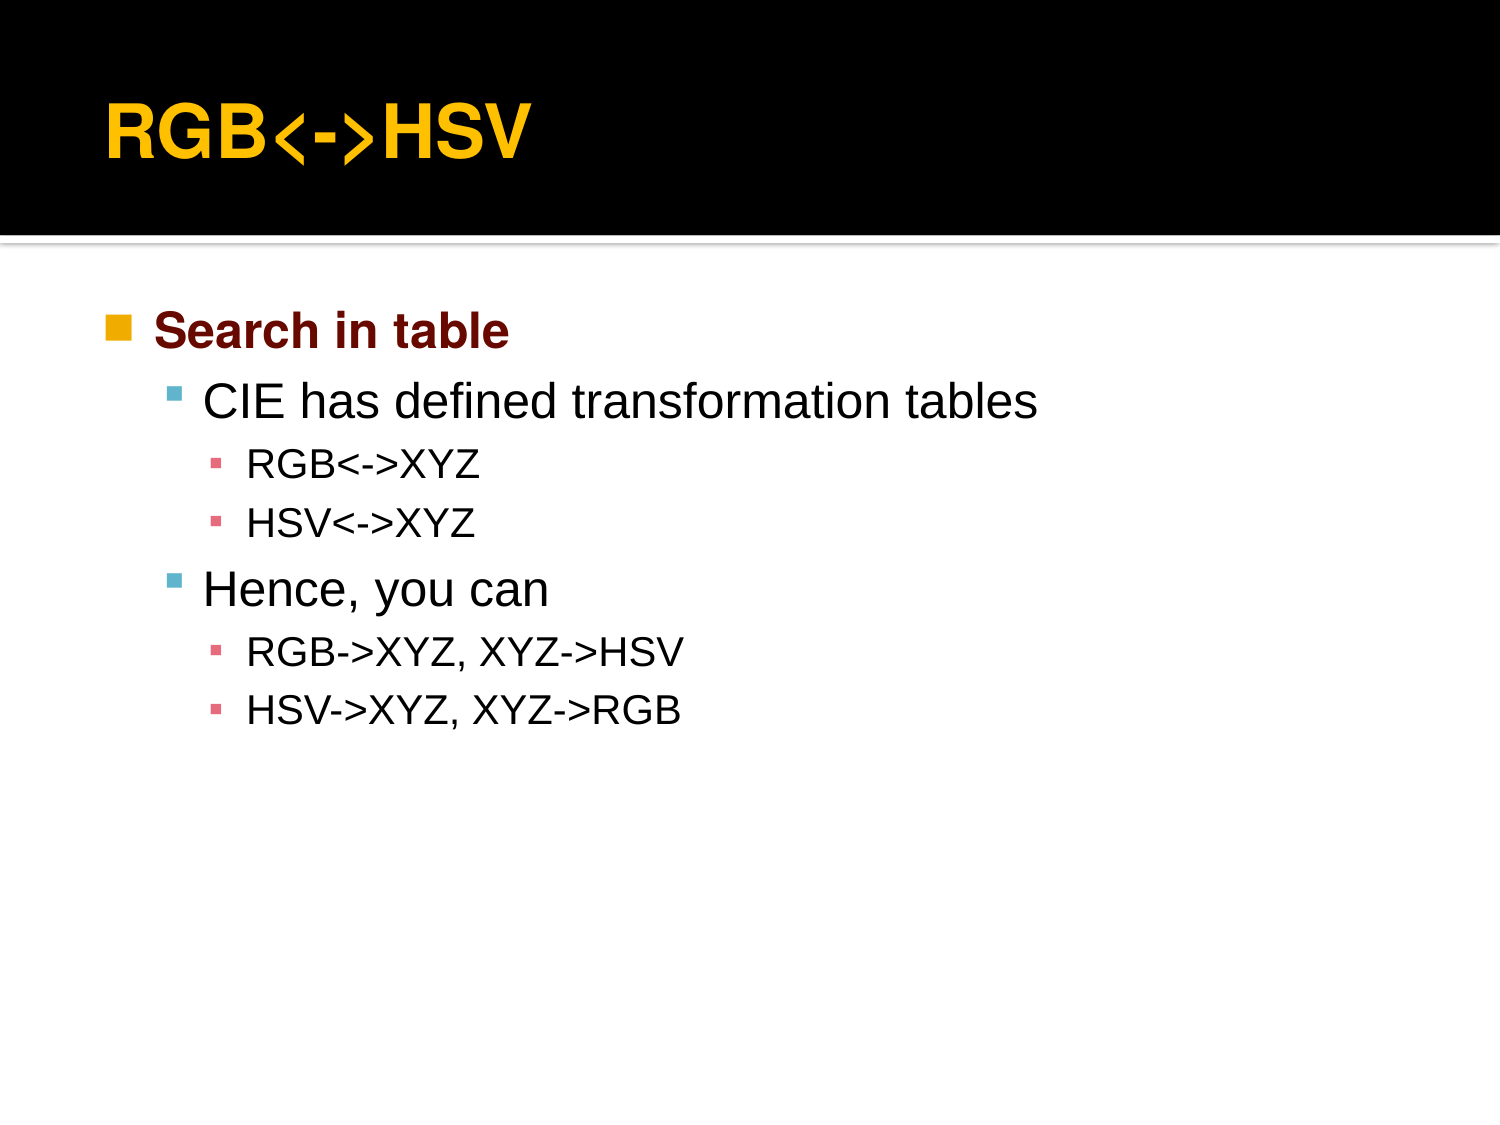

# RGB<->HSV
Search in table
CIE has defined transformation tables
RGB<->XYZ
HSV<->XYZ
Hence, you can
RGB->XYZ, XYZ->HSV
HSV->XYZ, XYZ->RGB